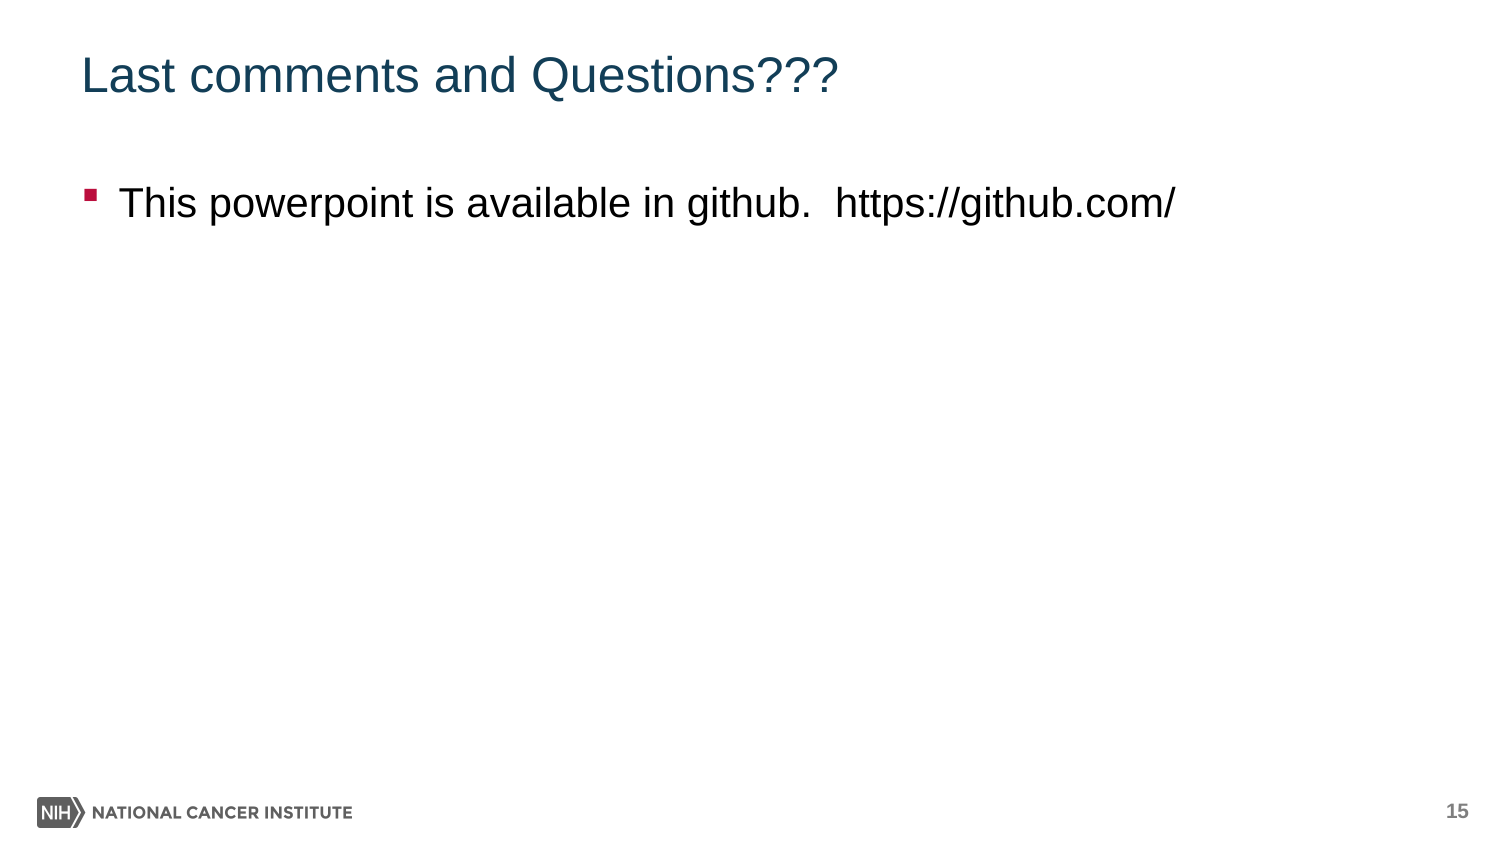

# Last comments and Questions???
This powerpoint is available in github.  https://github.com/